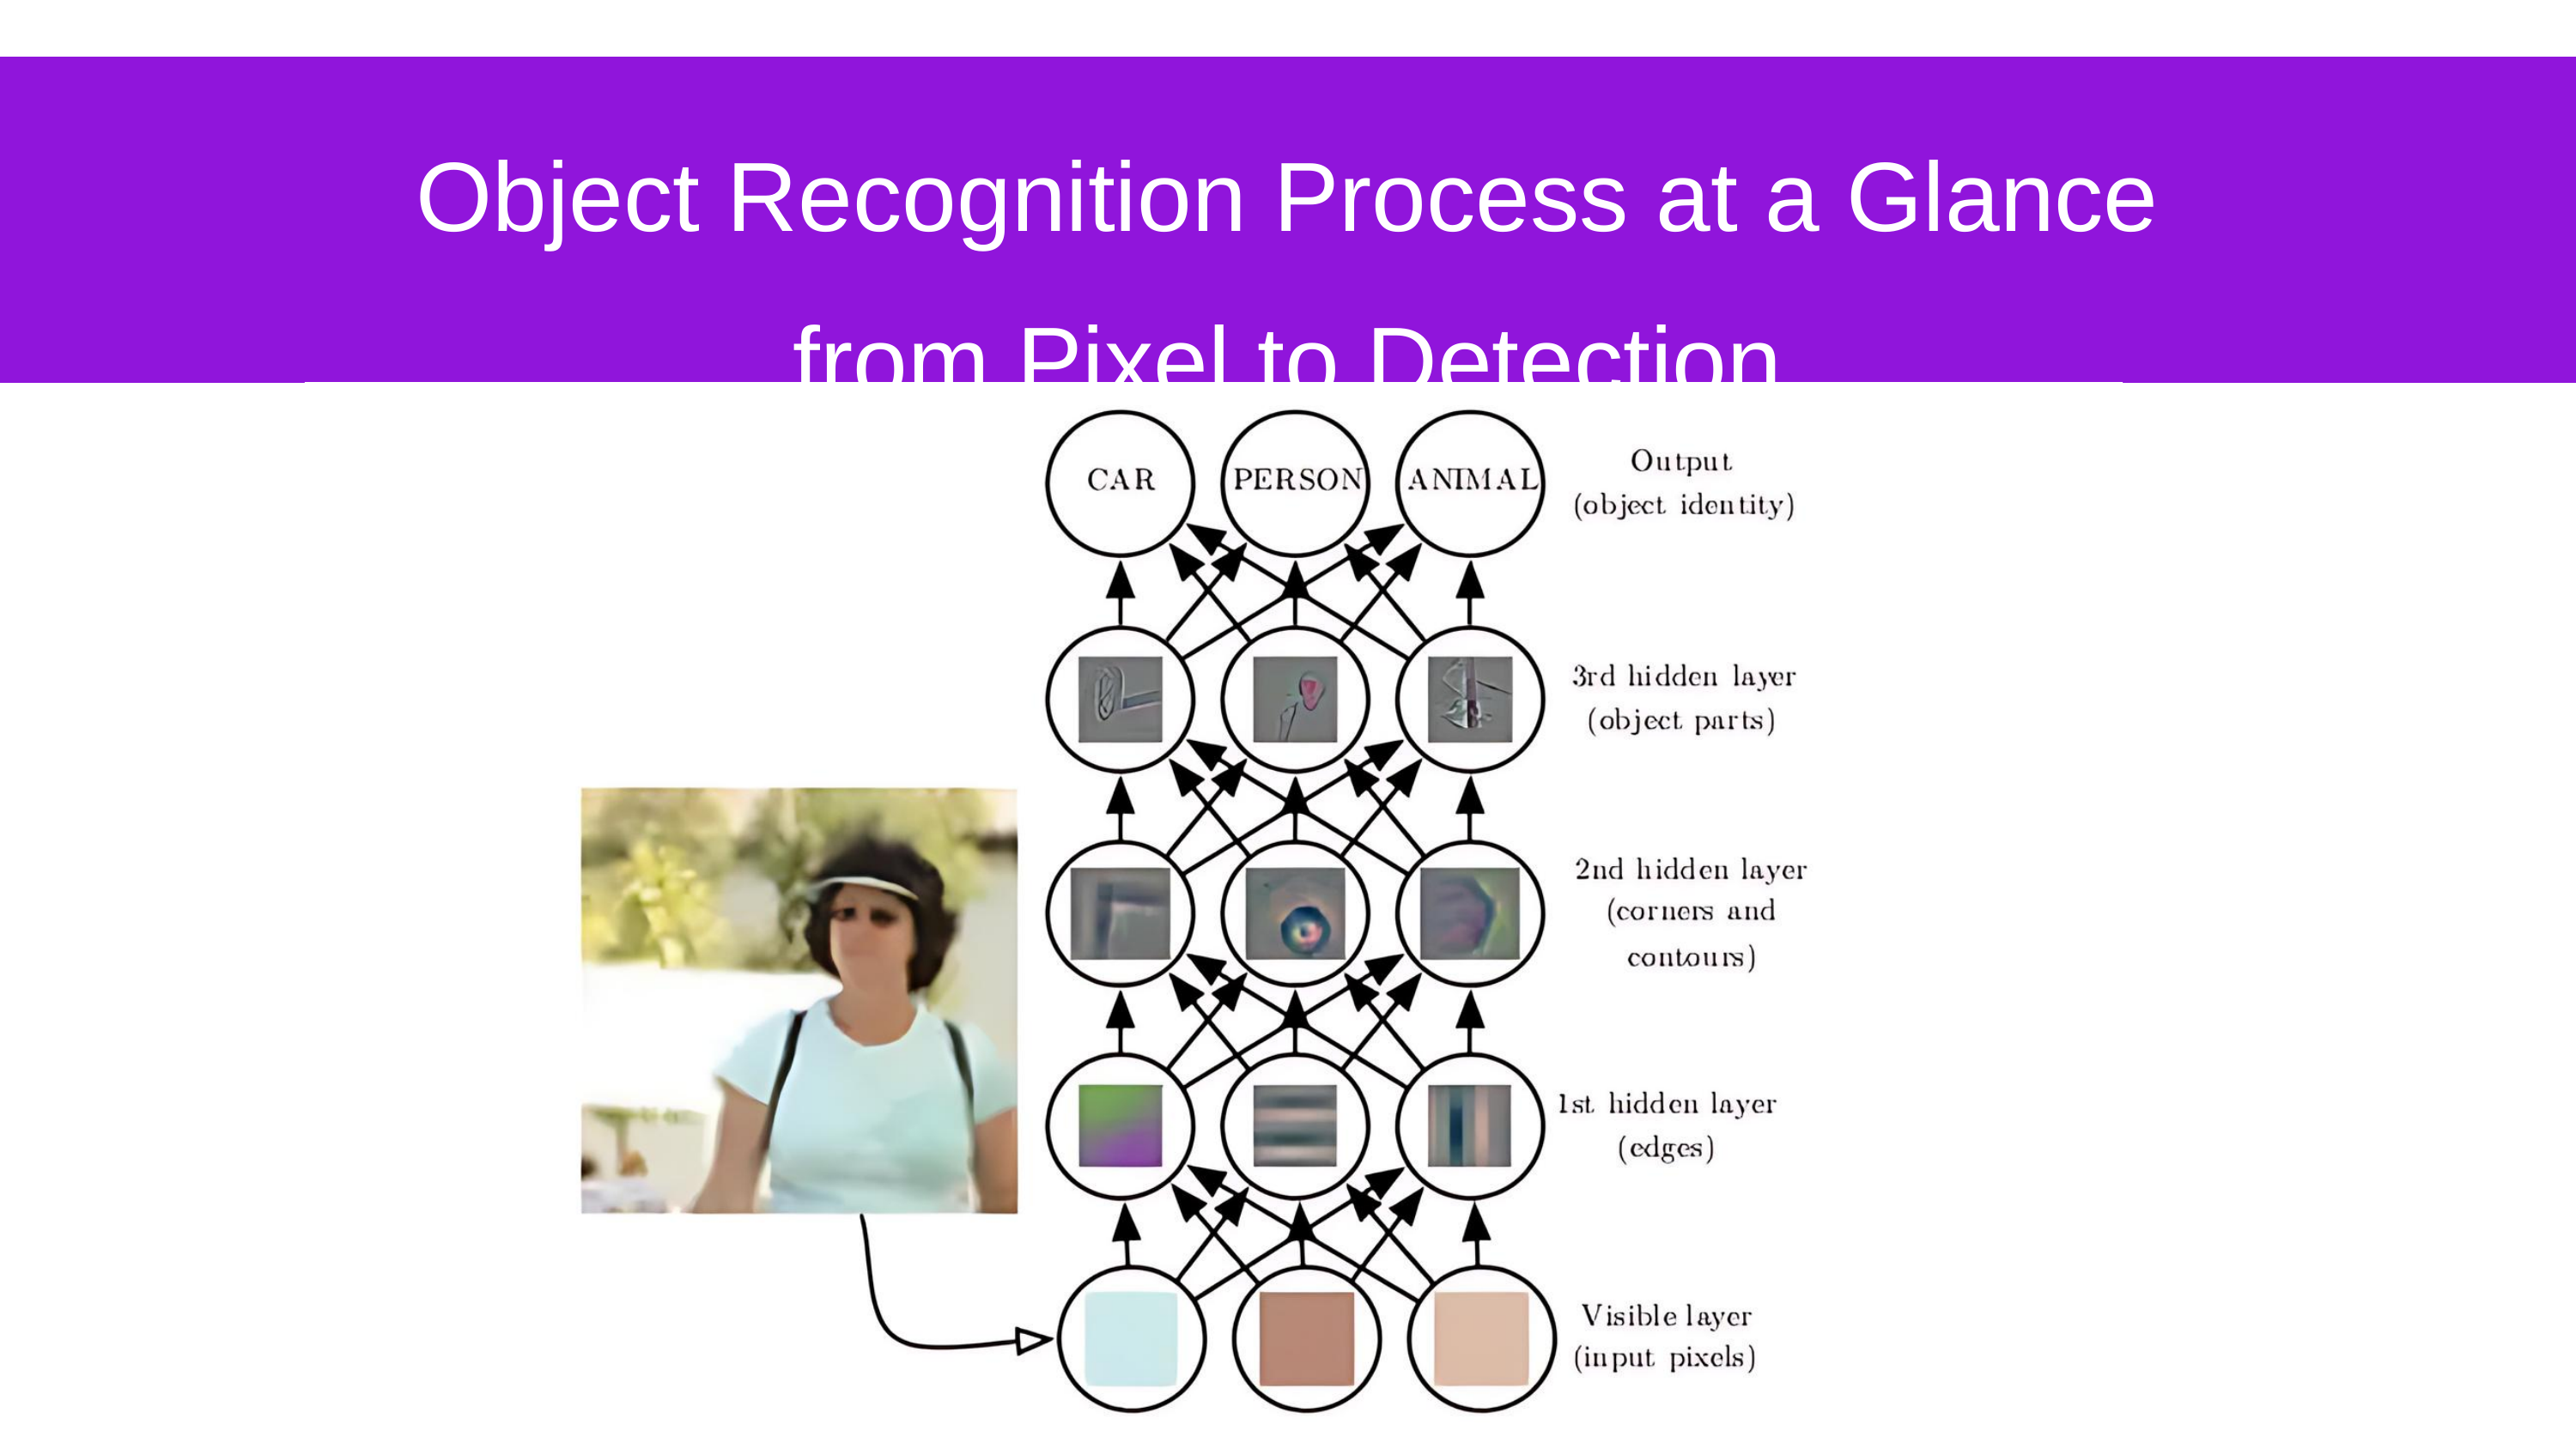

Object Recognition Process at a Glance from Pixel to Detection